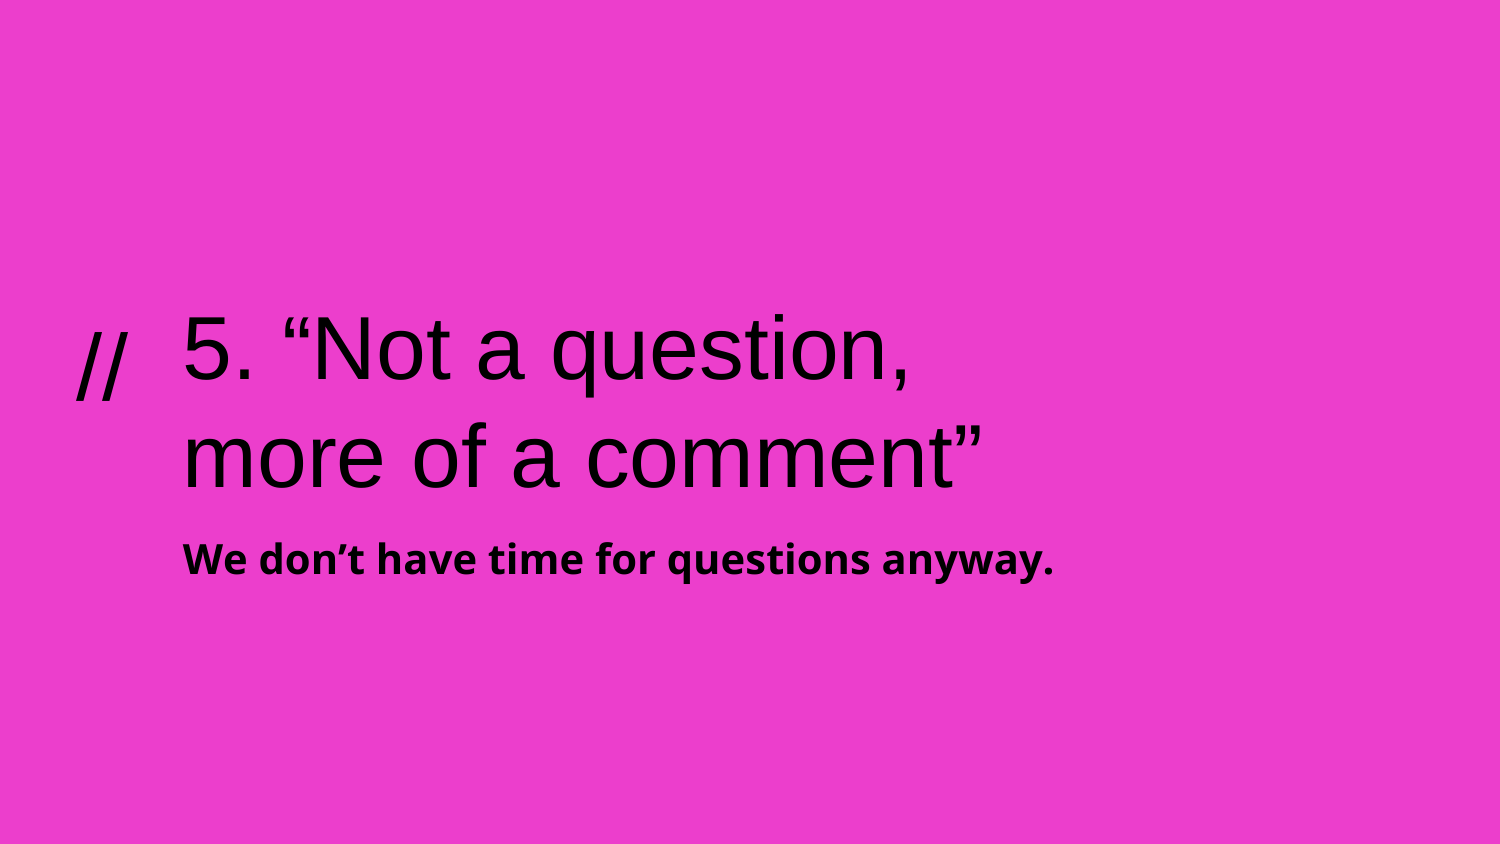

//
# 5. “Not a question, more of a comment”
We don’t have time for questions anyway.